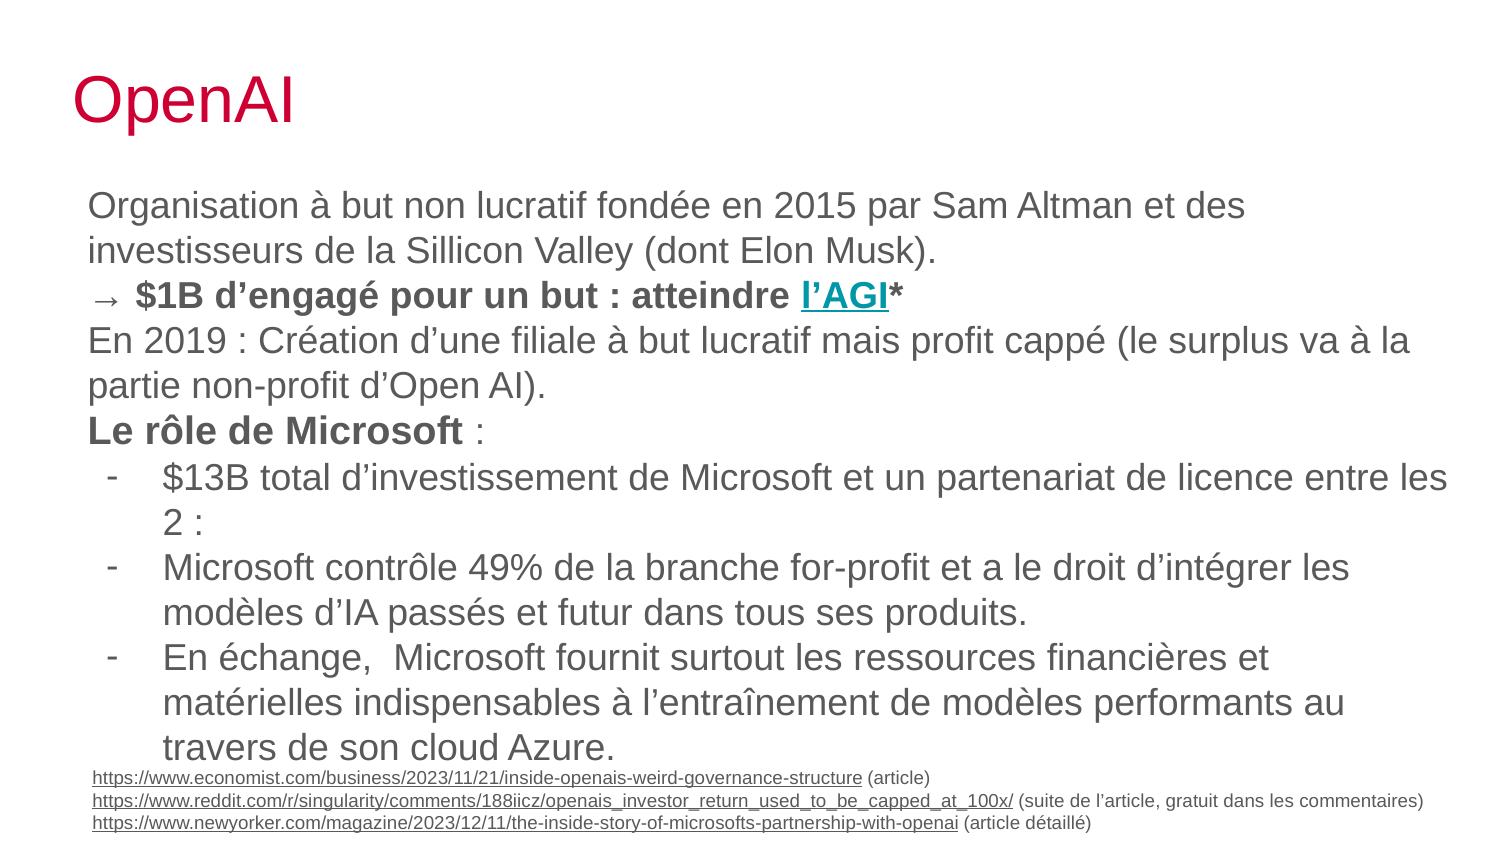

# OpenAI
Organisation à but non lucratif fondée en 2015 par Sam Altman et des investisseurs de la Sillicon Valley (dont Elon Musk).
→ $1B d’engagé pour un but : atteindre l’AGI*
En 2019 : Création d’une filiale à but lucratif mais profit cappé (le surplus va à la partie non-profit d’Open AI).
Le rôle de Microsoft :
$13B total d’investissement de Microsoft et un partenariat de licence entre les 2 :
Microsoft contrôle 49% de la branche for-profit et a le droit d’intégrer les modèles d’IA passés et futur dans tous ses produits.
En échange,  Microsoft fournit surtout les ressources financières et matérielles indispensables à l’entraînement de modèles performants au travers de son cloud Azure.
https://www.economist.com/business/2023/11/21/inside-openais-weird-governance-structure (article)
https://www.reddit.com/r/singularity/comments/188iicz/openais_investor_return_used_to_be_capped_at_100x/ (suite de l’article, gratuit dans les commentaires)
https://www.newyorker.com/magazine/2023/12/11/the-inside-story-of-microsofts-partnership-with-openai (article détaillé)